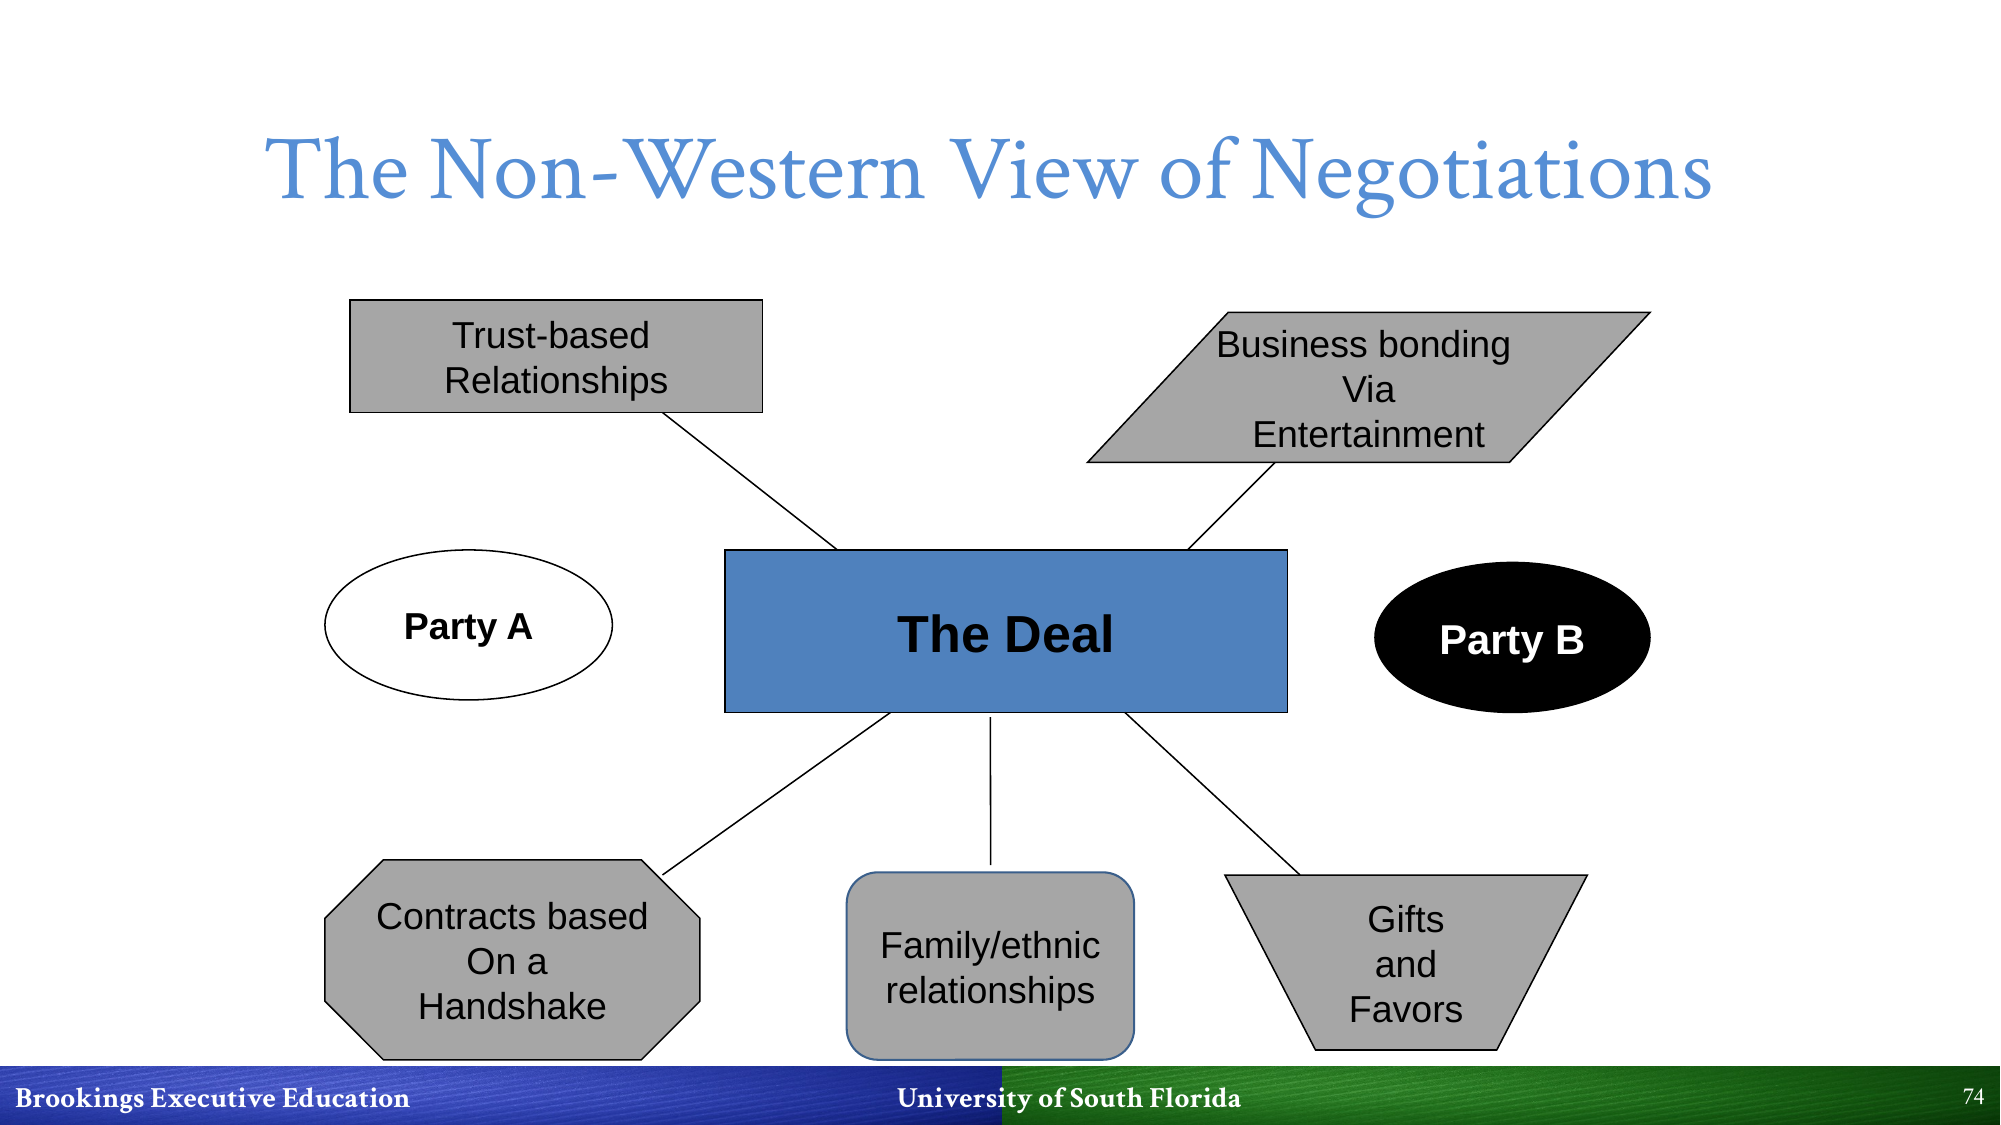

# The Non-Western View of Negotiations

Trust-based
Relationships
Business bonding
Via
Entertainment

Party A
The Deal
Party B

Contracts based
On a
Handshake
Family/ethnic relationships
Gifts
and
Favors
74
Brookings Executive Education                              		                University of South Florida